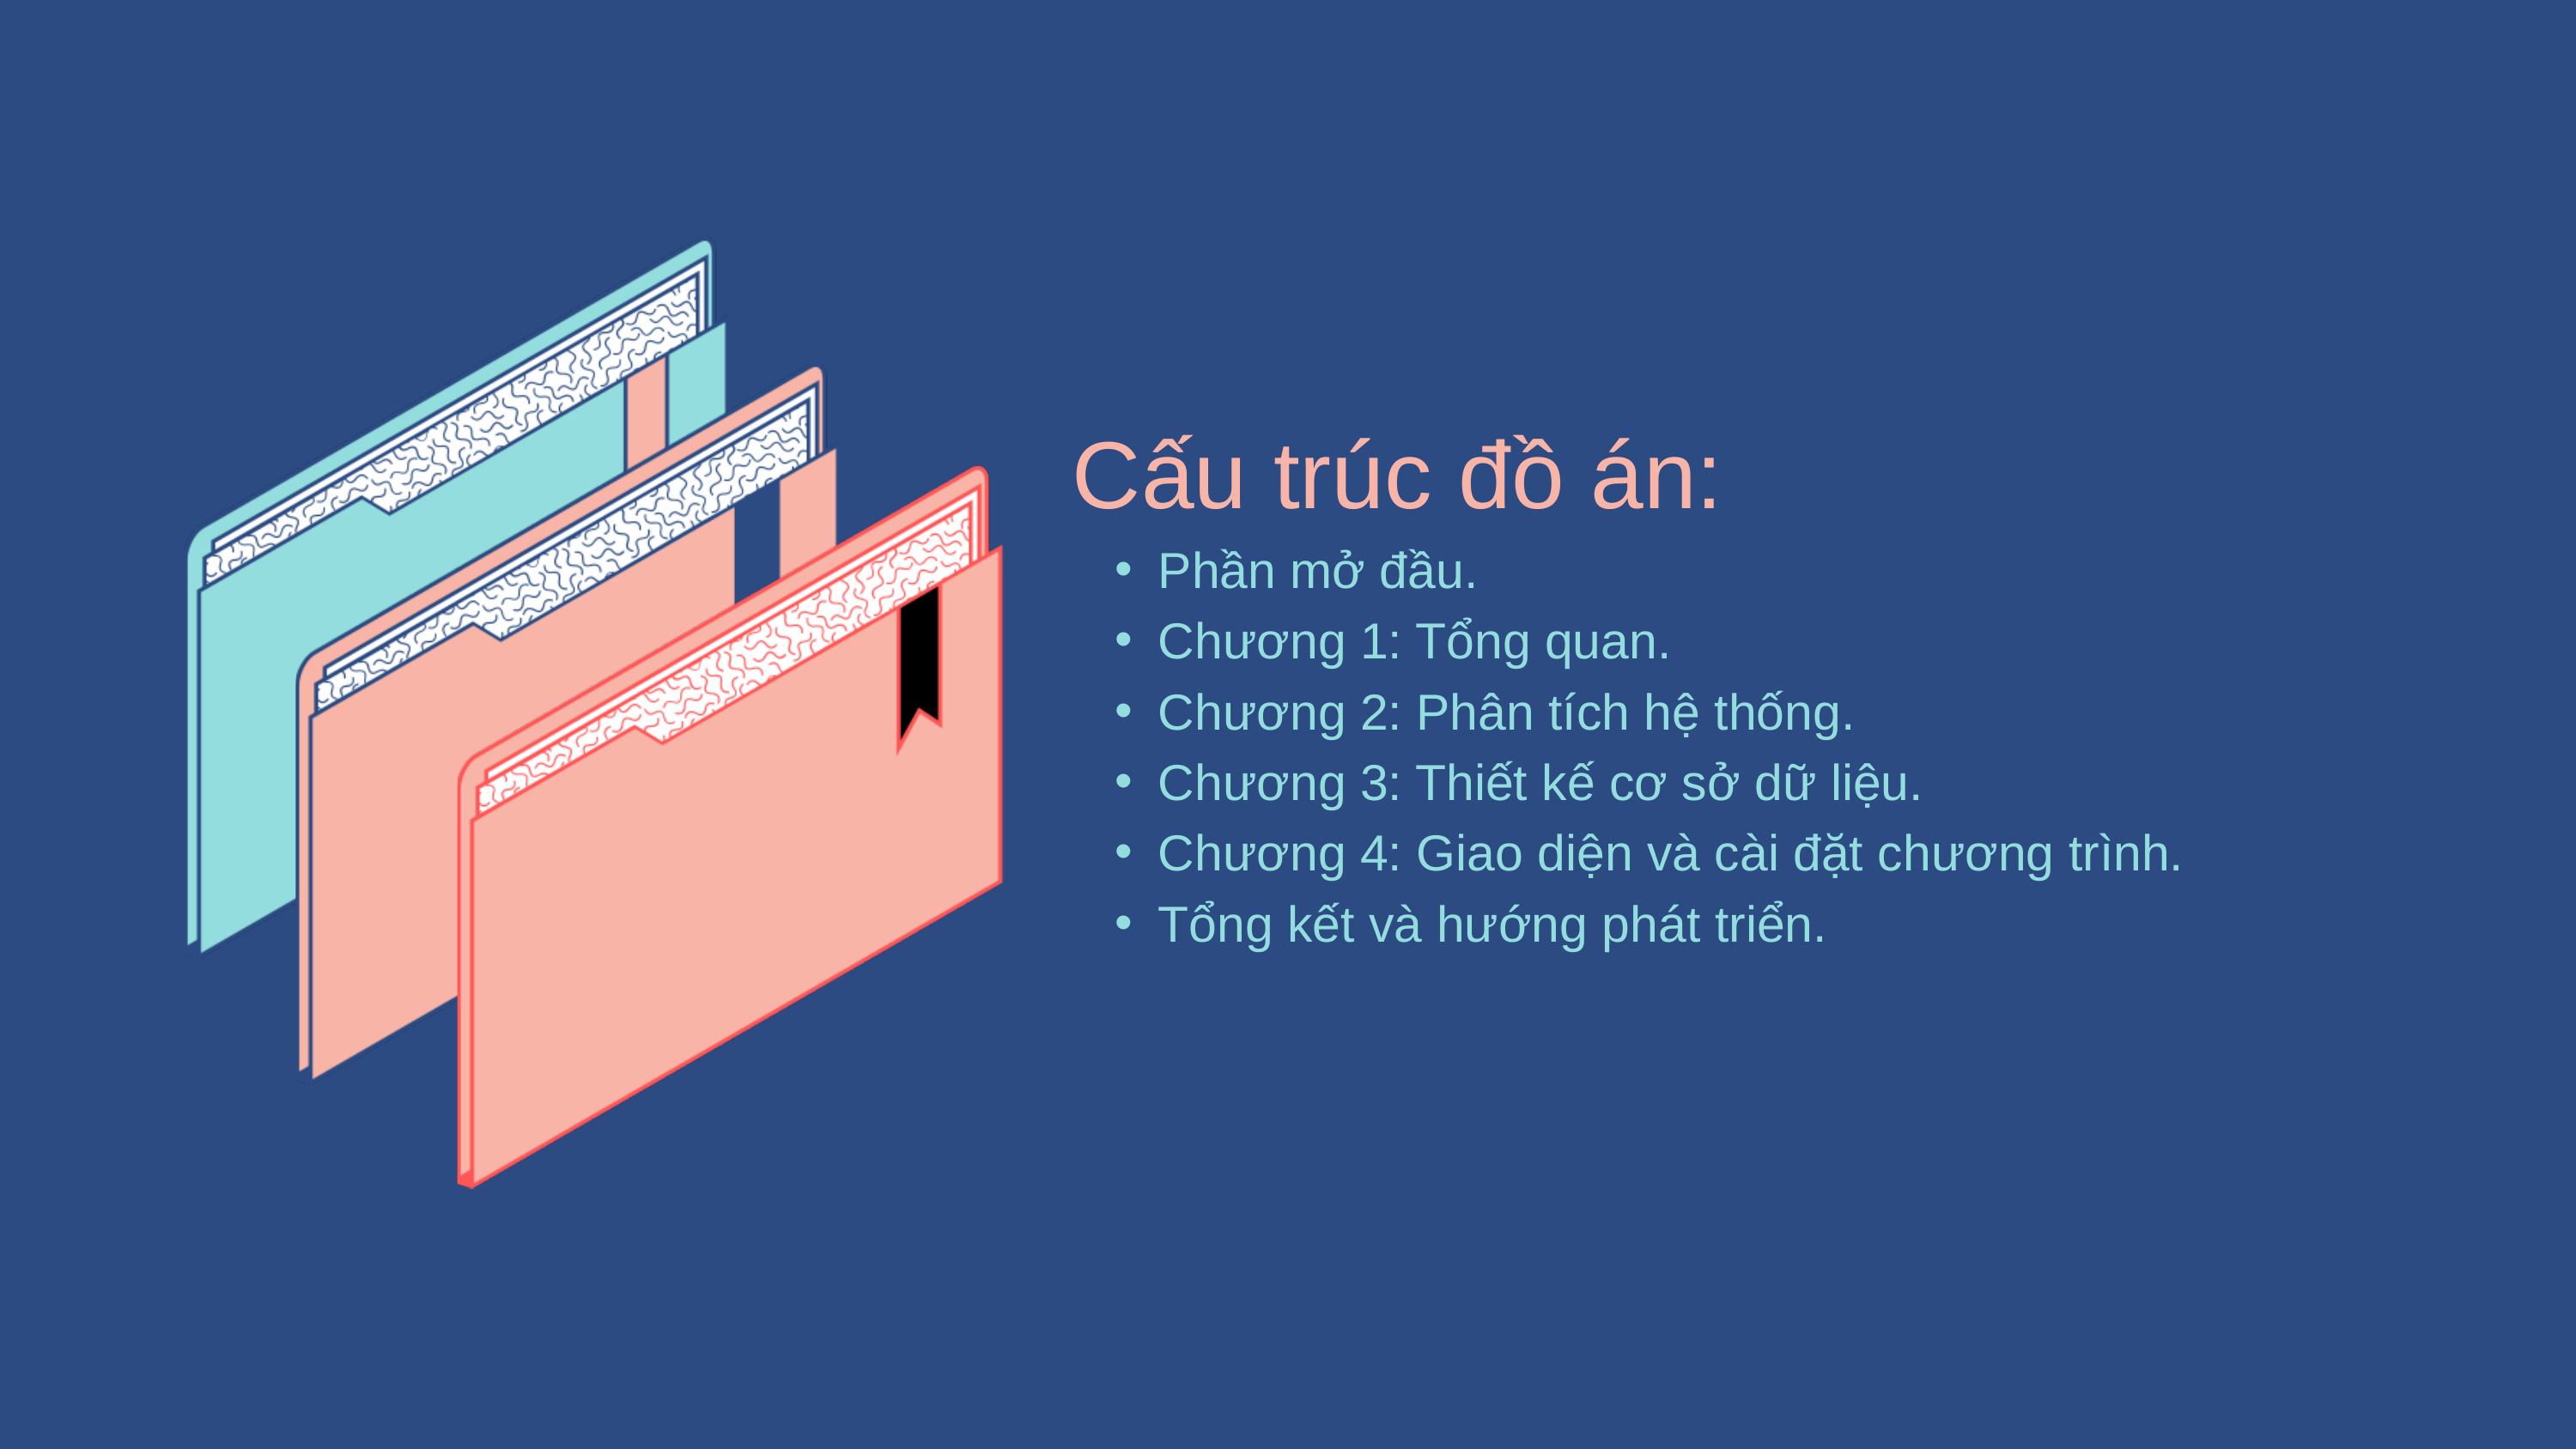

Cấu trúc đồ án:
Phần mở đầu.
Chương 1: Tổng quan.
Chương 2: Phân tích hệ thống.
Chương 3: Thiết kế cơ sở dữ liệu.
Chương 4: Giao diện và cài đặt chương trình.
Tổng kết và hướng phát triển.